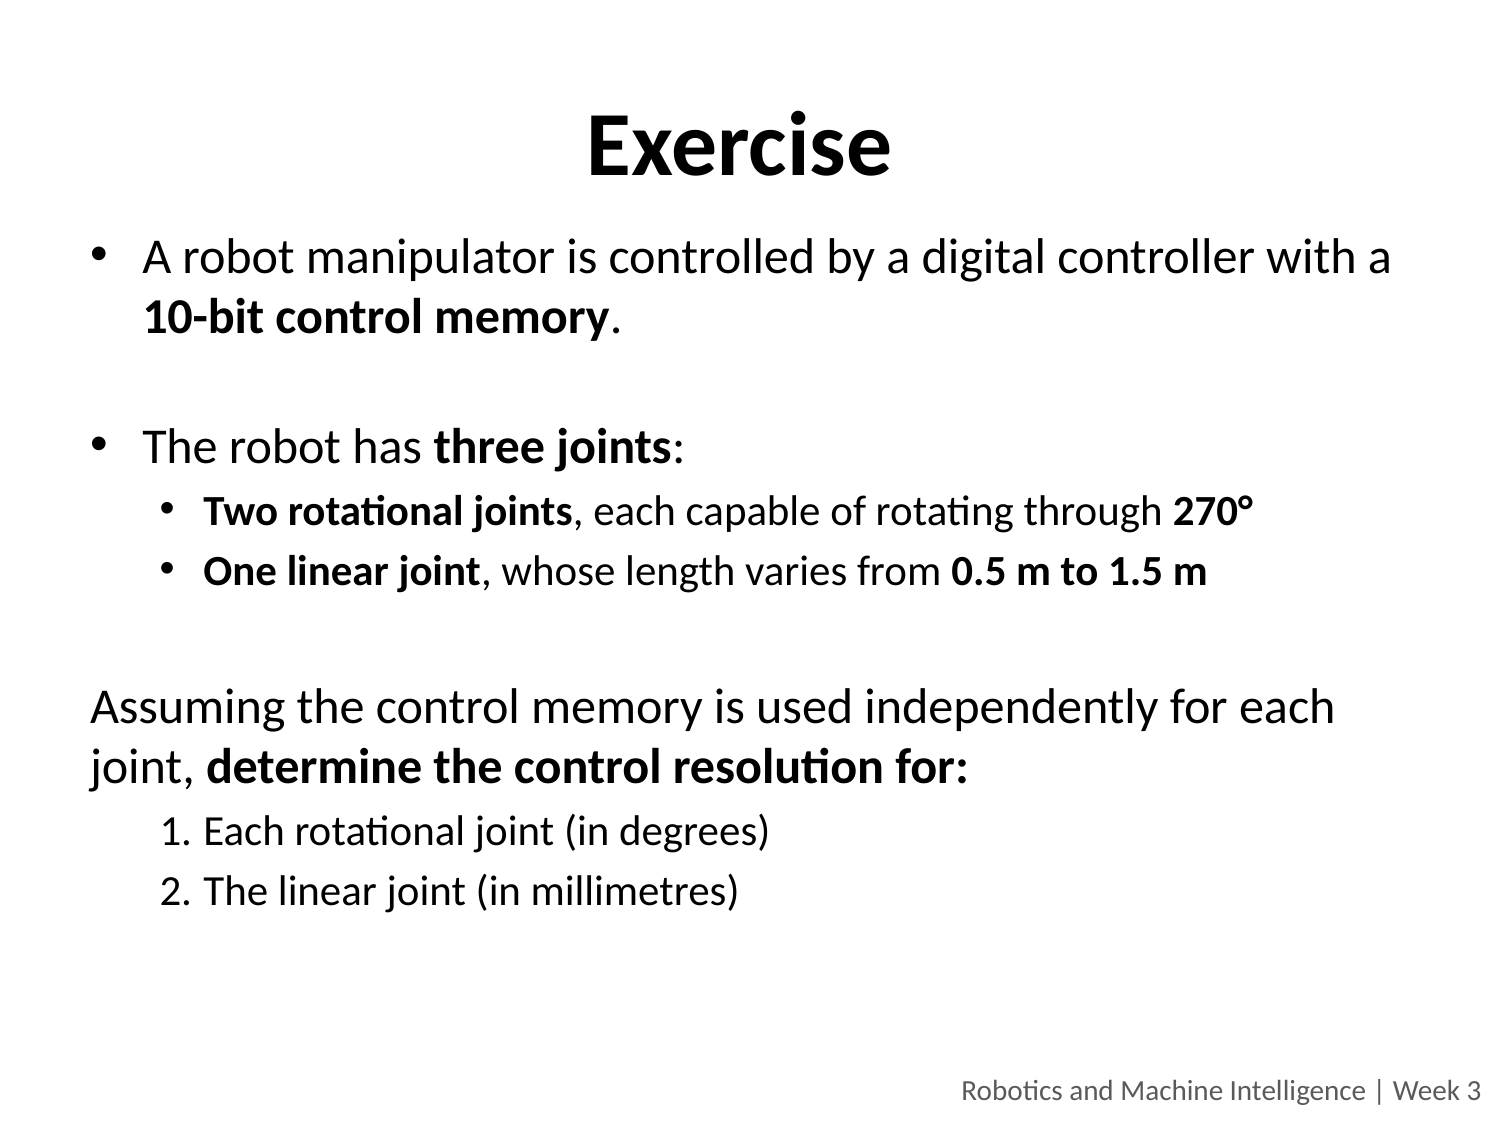

# Exercise
A robot manipulator is controlled by a digital controller with a 10-bit control memory.
The robot has three joints:
Two rotational joints, each capable of rotating through 270°
One linear joint, whose length varies from 0.5 m to 1.5 m

Assuming the control memory is used independently for each joint, determine the control resolution for:
Each rotational joint (in degrees)
The linear joint (in millimetres)

Robotics and Machine Intelligence | Week 3